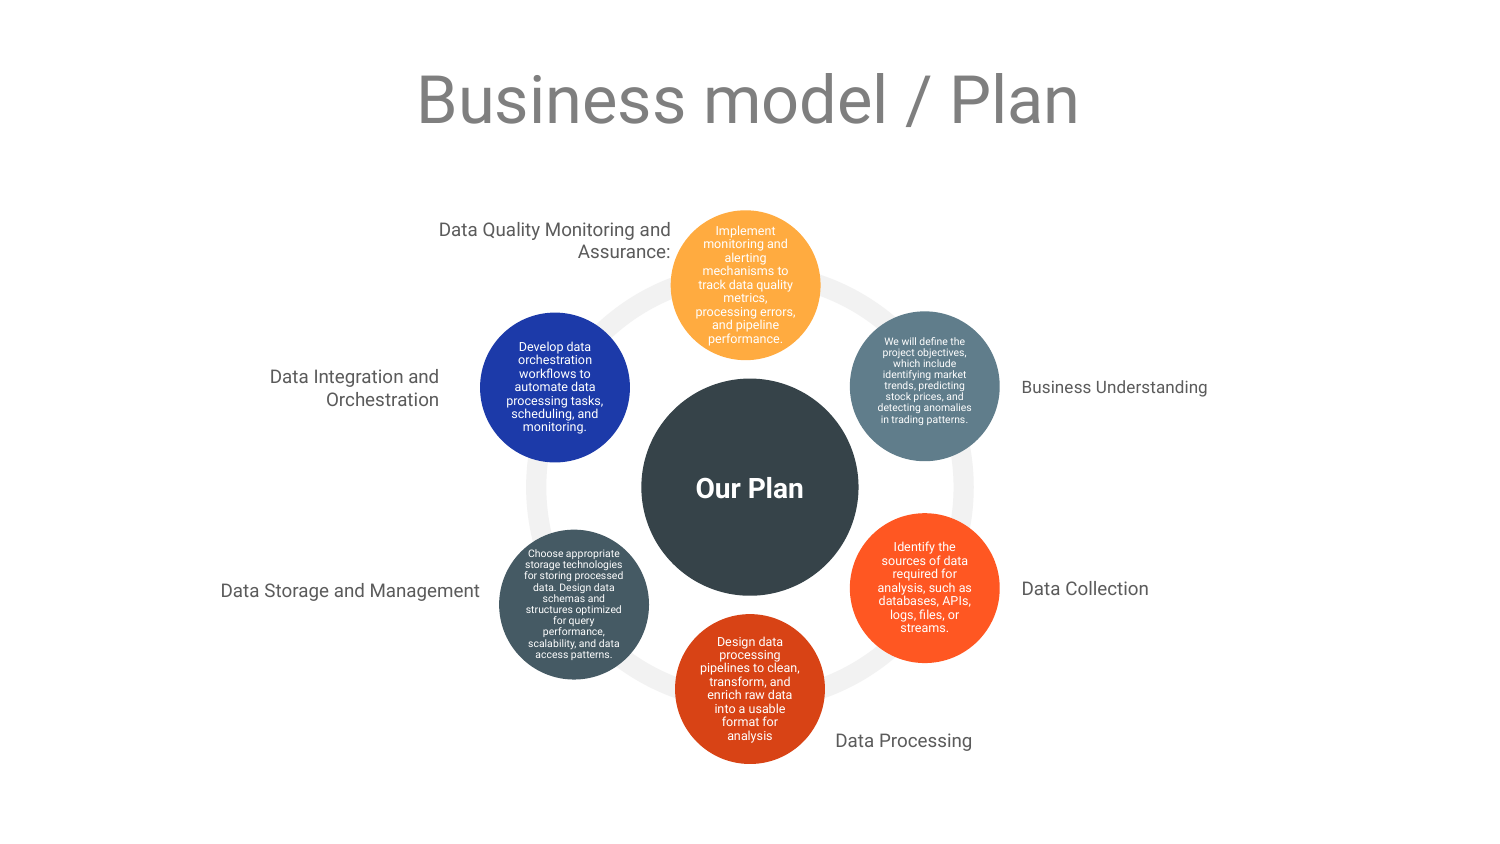

# Business model / Plan
Implement monitoring and alerting mechanisms to track data quality metrics, processing errors, and pipeline performance.
Data Quality Monitoring and Assurance:

We will define the project objectives, which include identifying market trends, predicting stock prices, and detecting anomalies in trading patterns.

Develop data orchestration workflows to automate data processing tasks, scheduling, and monitoring.
Business Understanding
Data Integration and Orchestration

Our Plan
Identify the sources of data required for analysis, such as databases, APIs, logs, files, or streams.
Choose appropriate storage technologies for storing processed data. Design data schemas and structures optimized for query performance, scalability, and data access patterns.
Data Collection
Data Storage and Management
Design data processing pipelines to clean, transform, and enrich raw data into a usable format for analysis
Data Processing